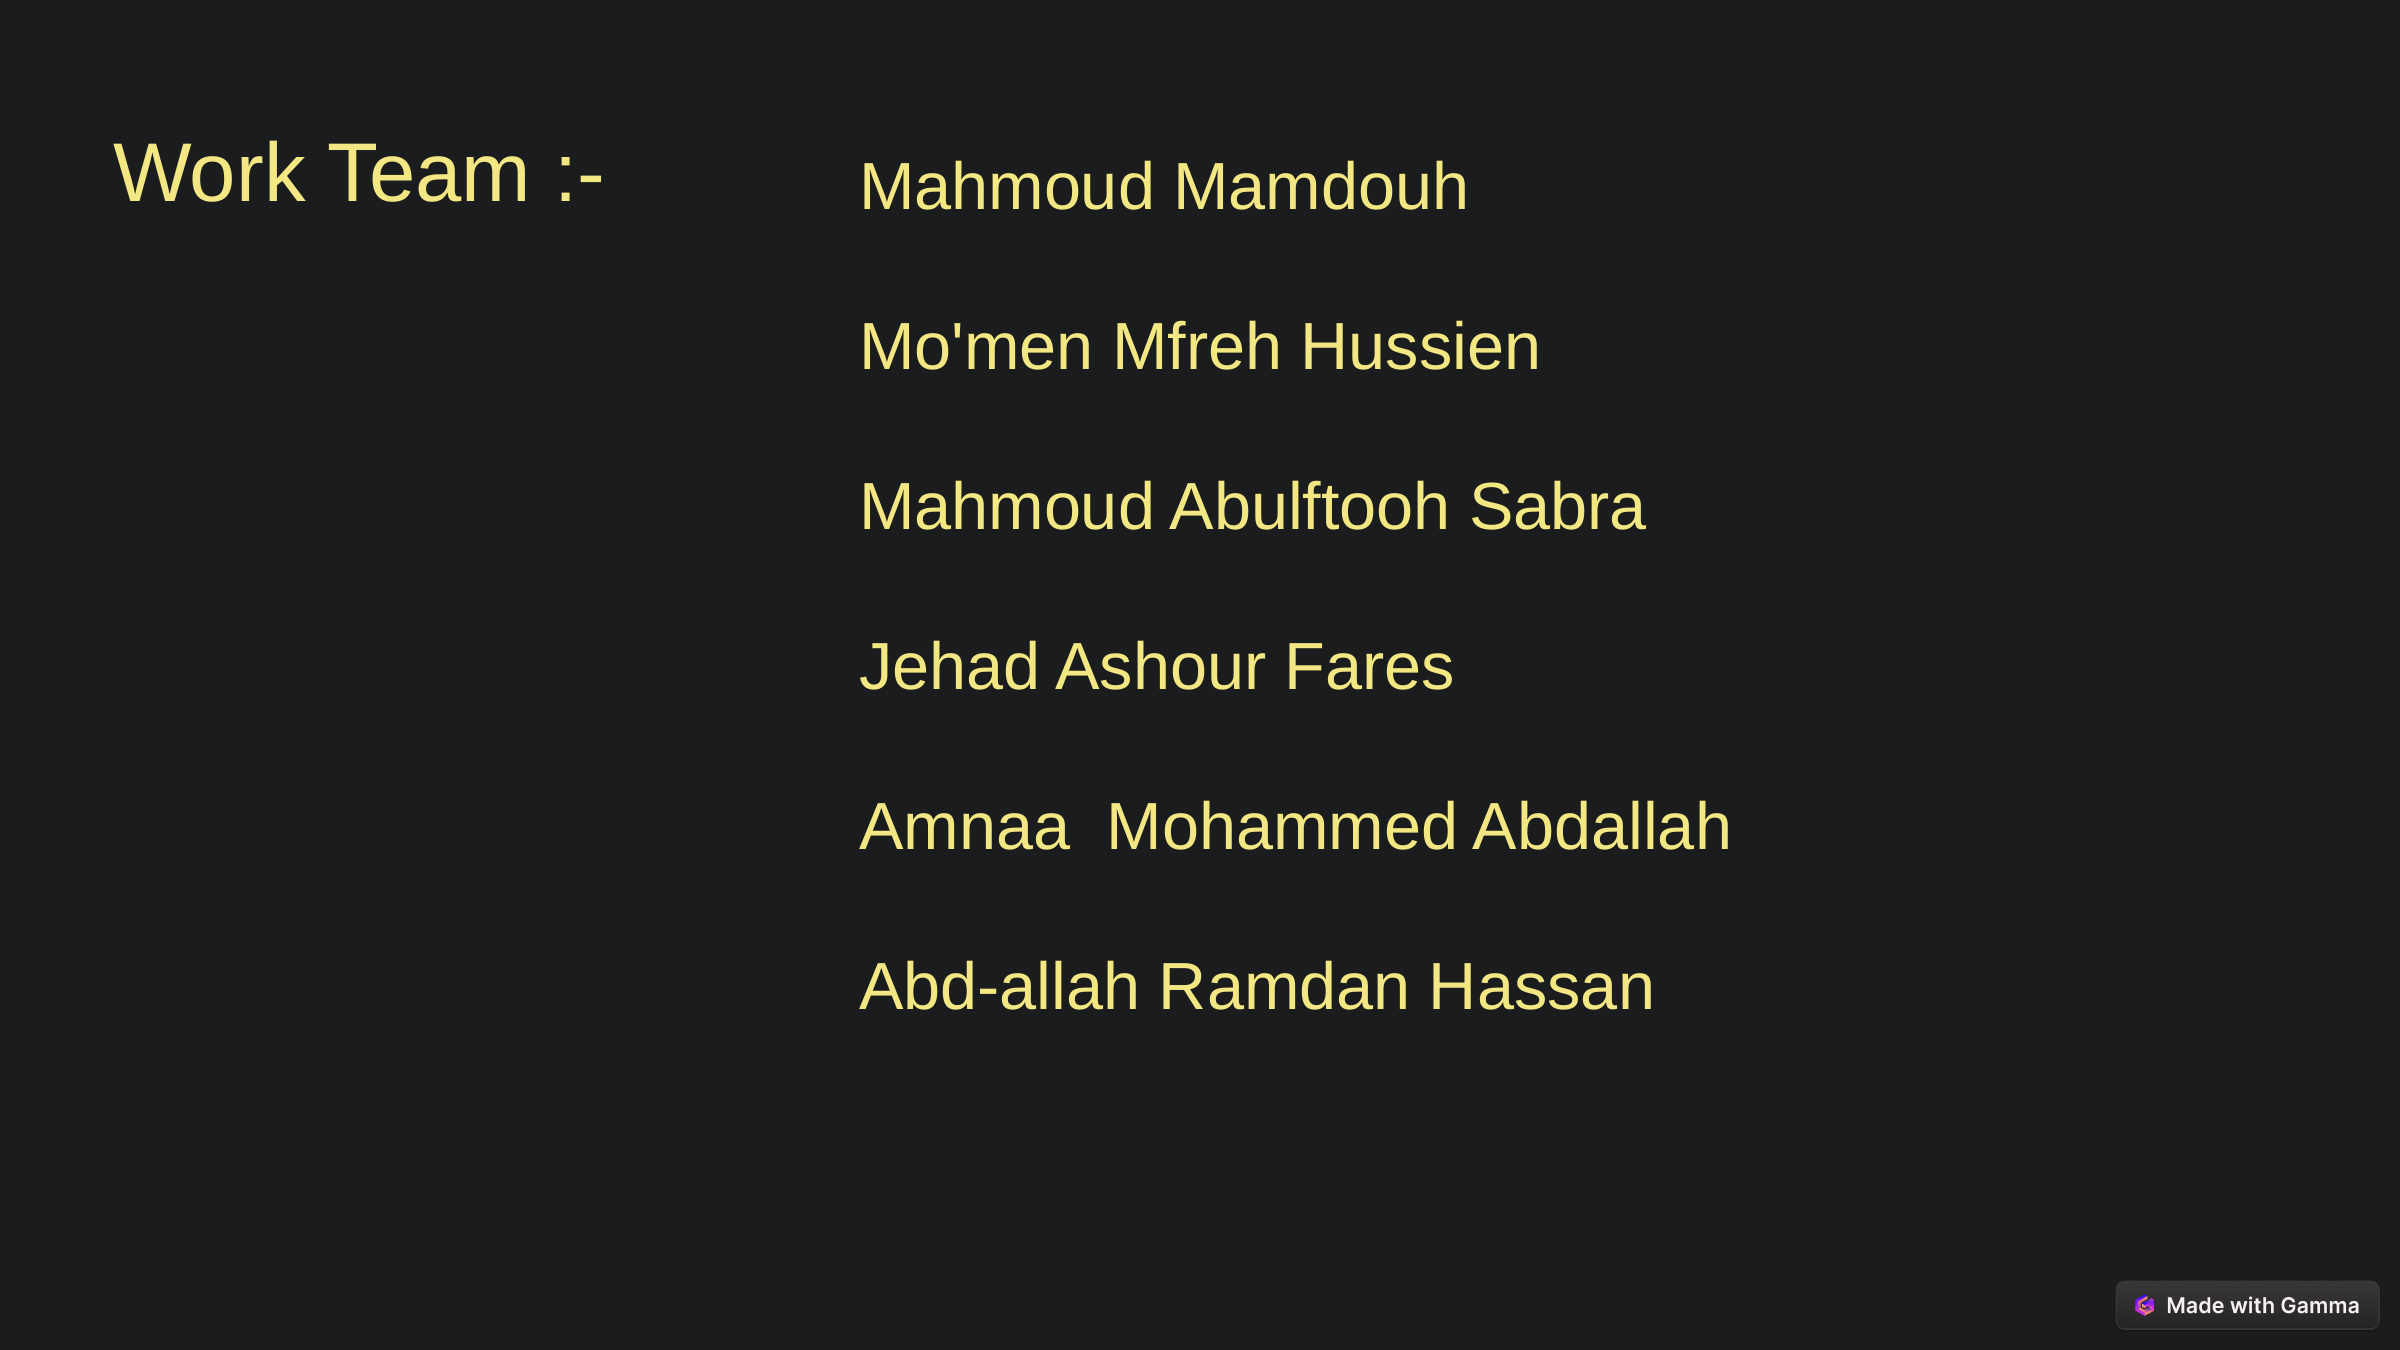

Work Team :-
Mahmoud Mamdouh
Mo'men Mfreh Hussien

Mahmoud Abulftooh Sabra

Jehad Ashour Fares

Amnaa  Mohammed Abdallah

Abd-allah Ramdan Hassan